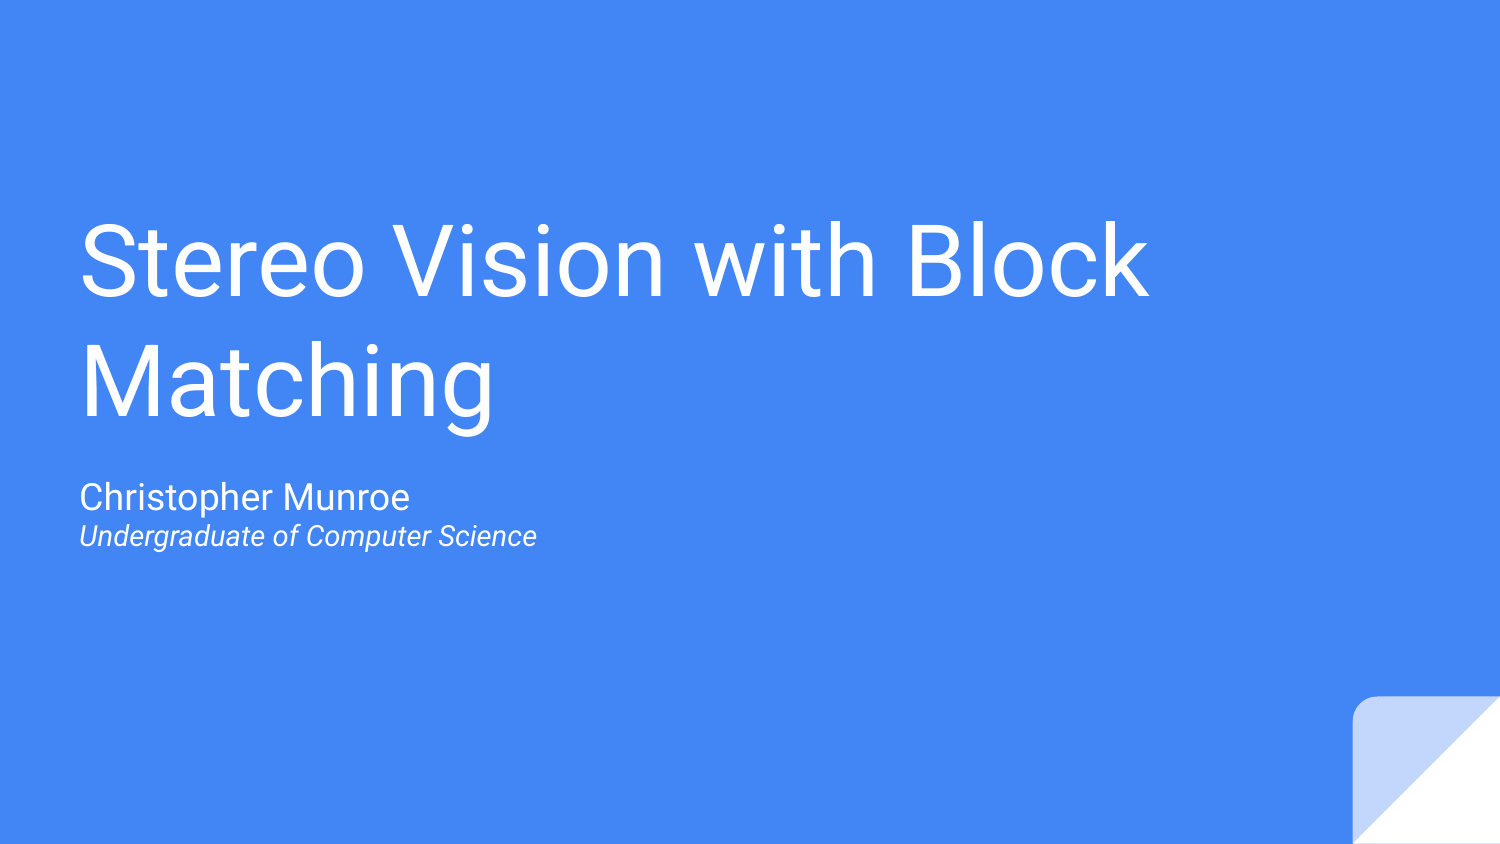

# Stereo Vision with Block Matching
Christopher Munroe
Undergraduate of Computer Science